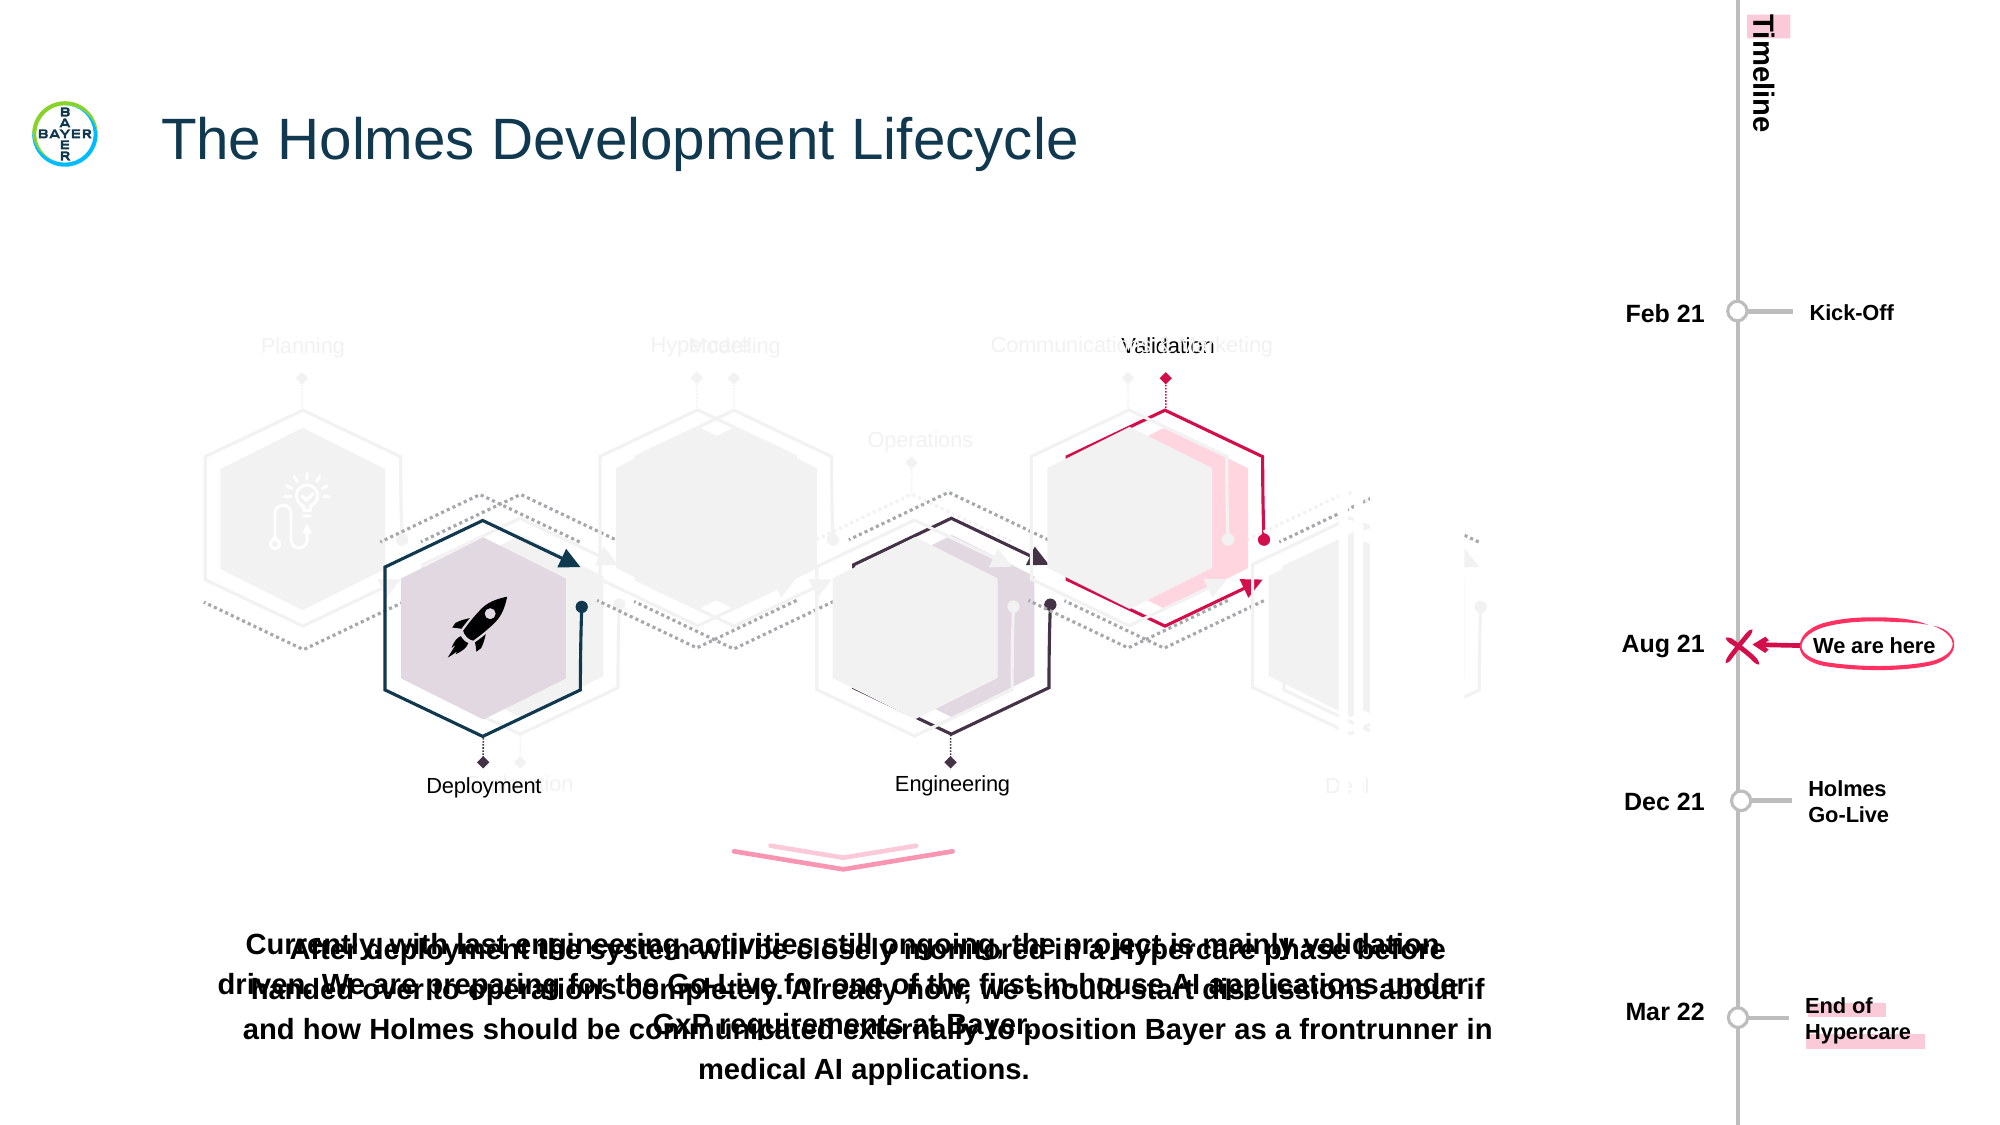

# The Holmes Development Lifecycle
Timeline

Kick-Off
Feb 21

Hypercare
Communications & Marketing

Operations

Planning
Modelling
Validation

Exploration
Engineering
Deployment

Deployment

Aug 21
We are here

Dec 21
Holmes
Go-Live

Currently, with last engineering activities still ongoing, the project is mainly validation driven. We are preparing for the Go-Live for one of the first in-house AI applications under GxP requirements at Bayer.
After deployment the system will be closely monitored in a Hypercare phase before handed over to operations completely. Already now, we should start discussions about if and how Holmes should be communicated externally to position Bayer as a frontrunner in medical AI applications.
Mar 22
End of Hypercare